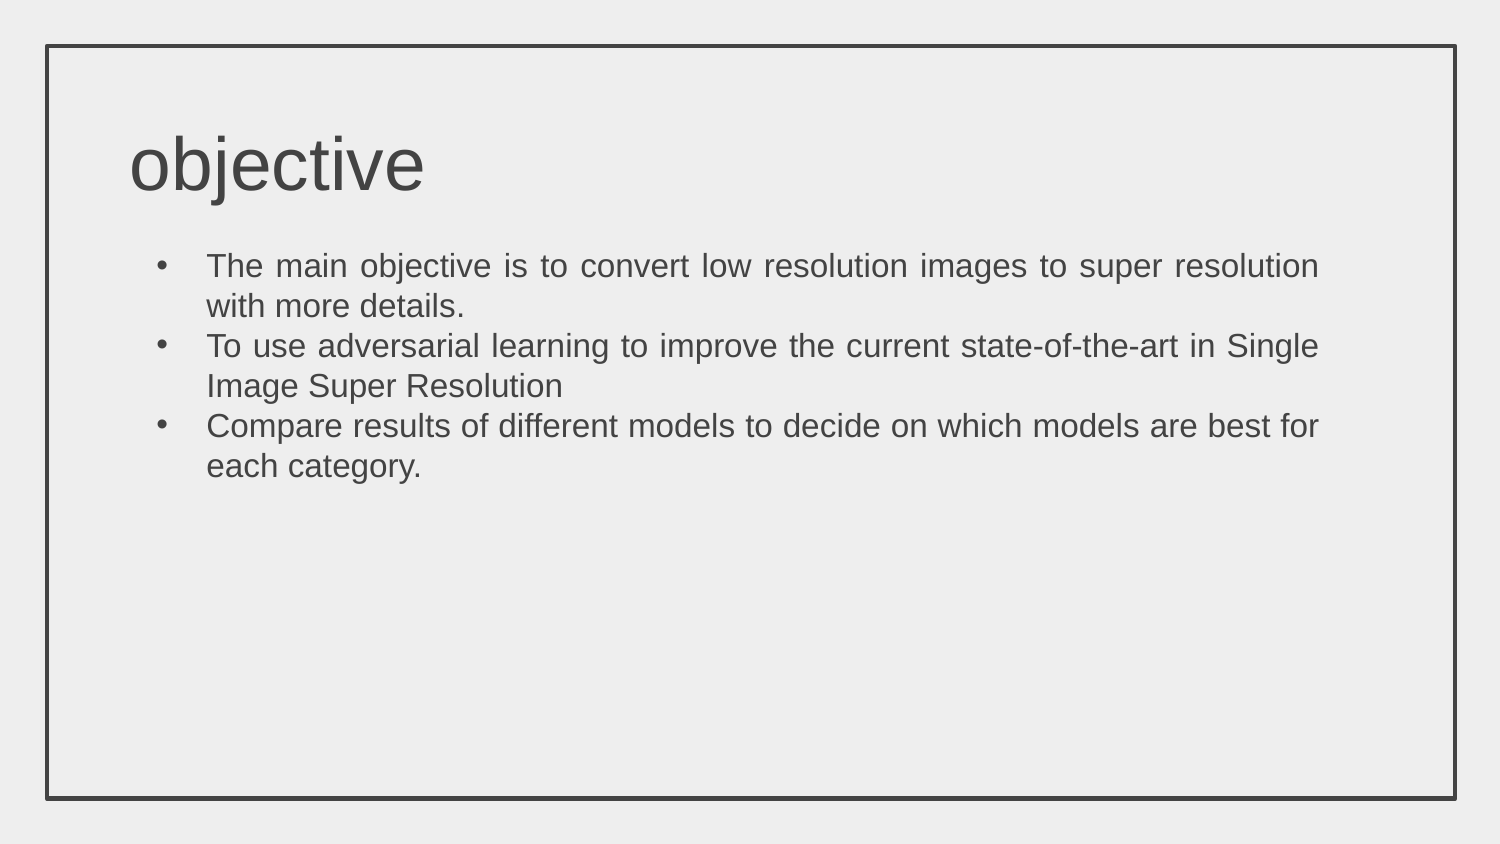

# objective
The main objective is to convert low resolution images to super resolution with more details.
To use adversarial learning to improve the current state-of-the-art in Single Image Super Resolution
Compare results of different models to decide on which models are best for each category.